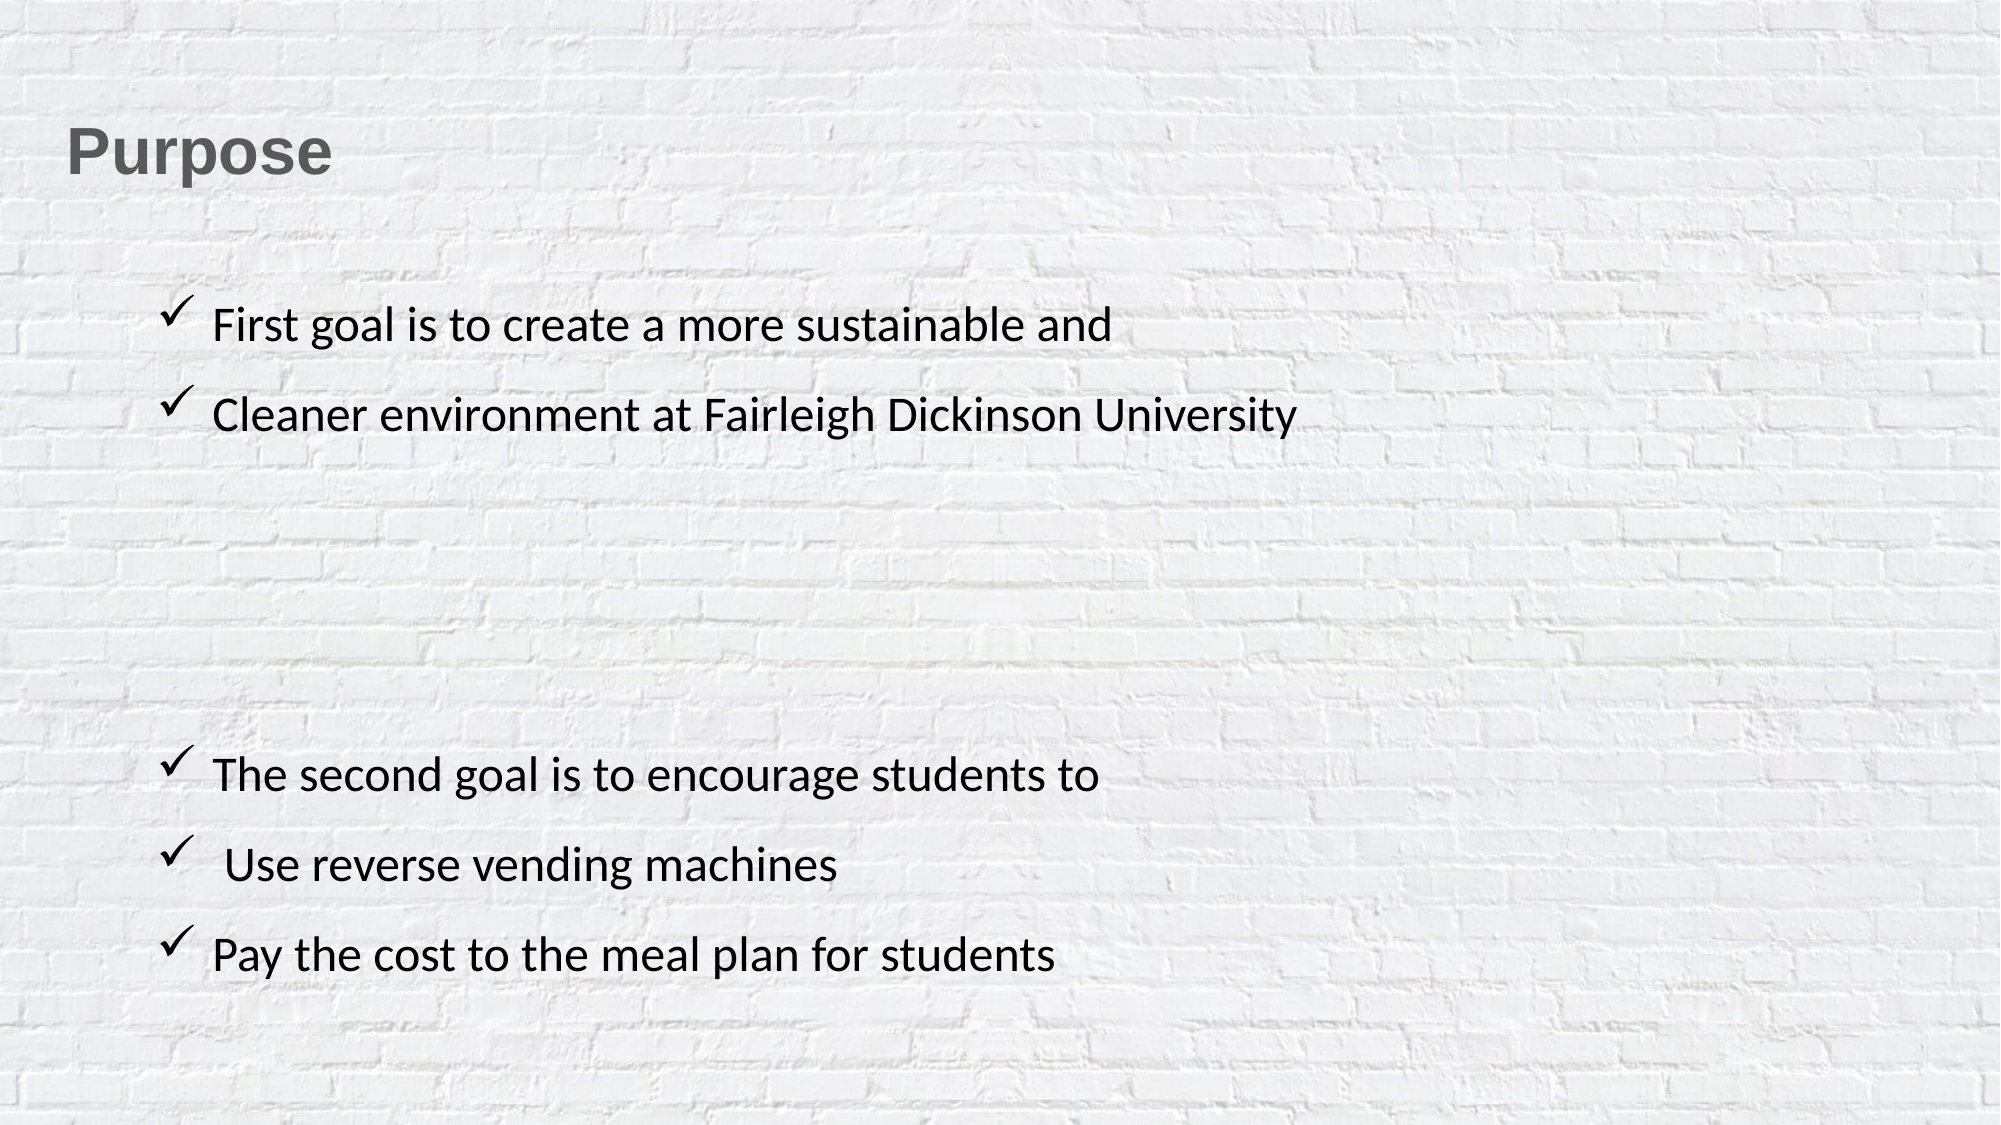

Purpose

First goal is to create a more sustainable and
Cleaner environment at Fairleigh Dickinson University

The second goal is to encourage students to
 Use reverse vending machines
Pay the cost to the meal plan for students